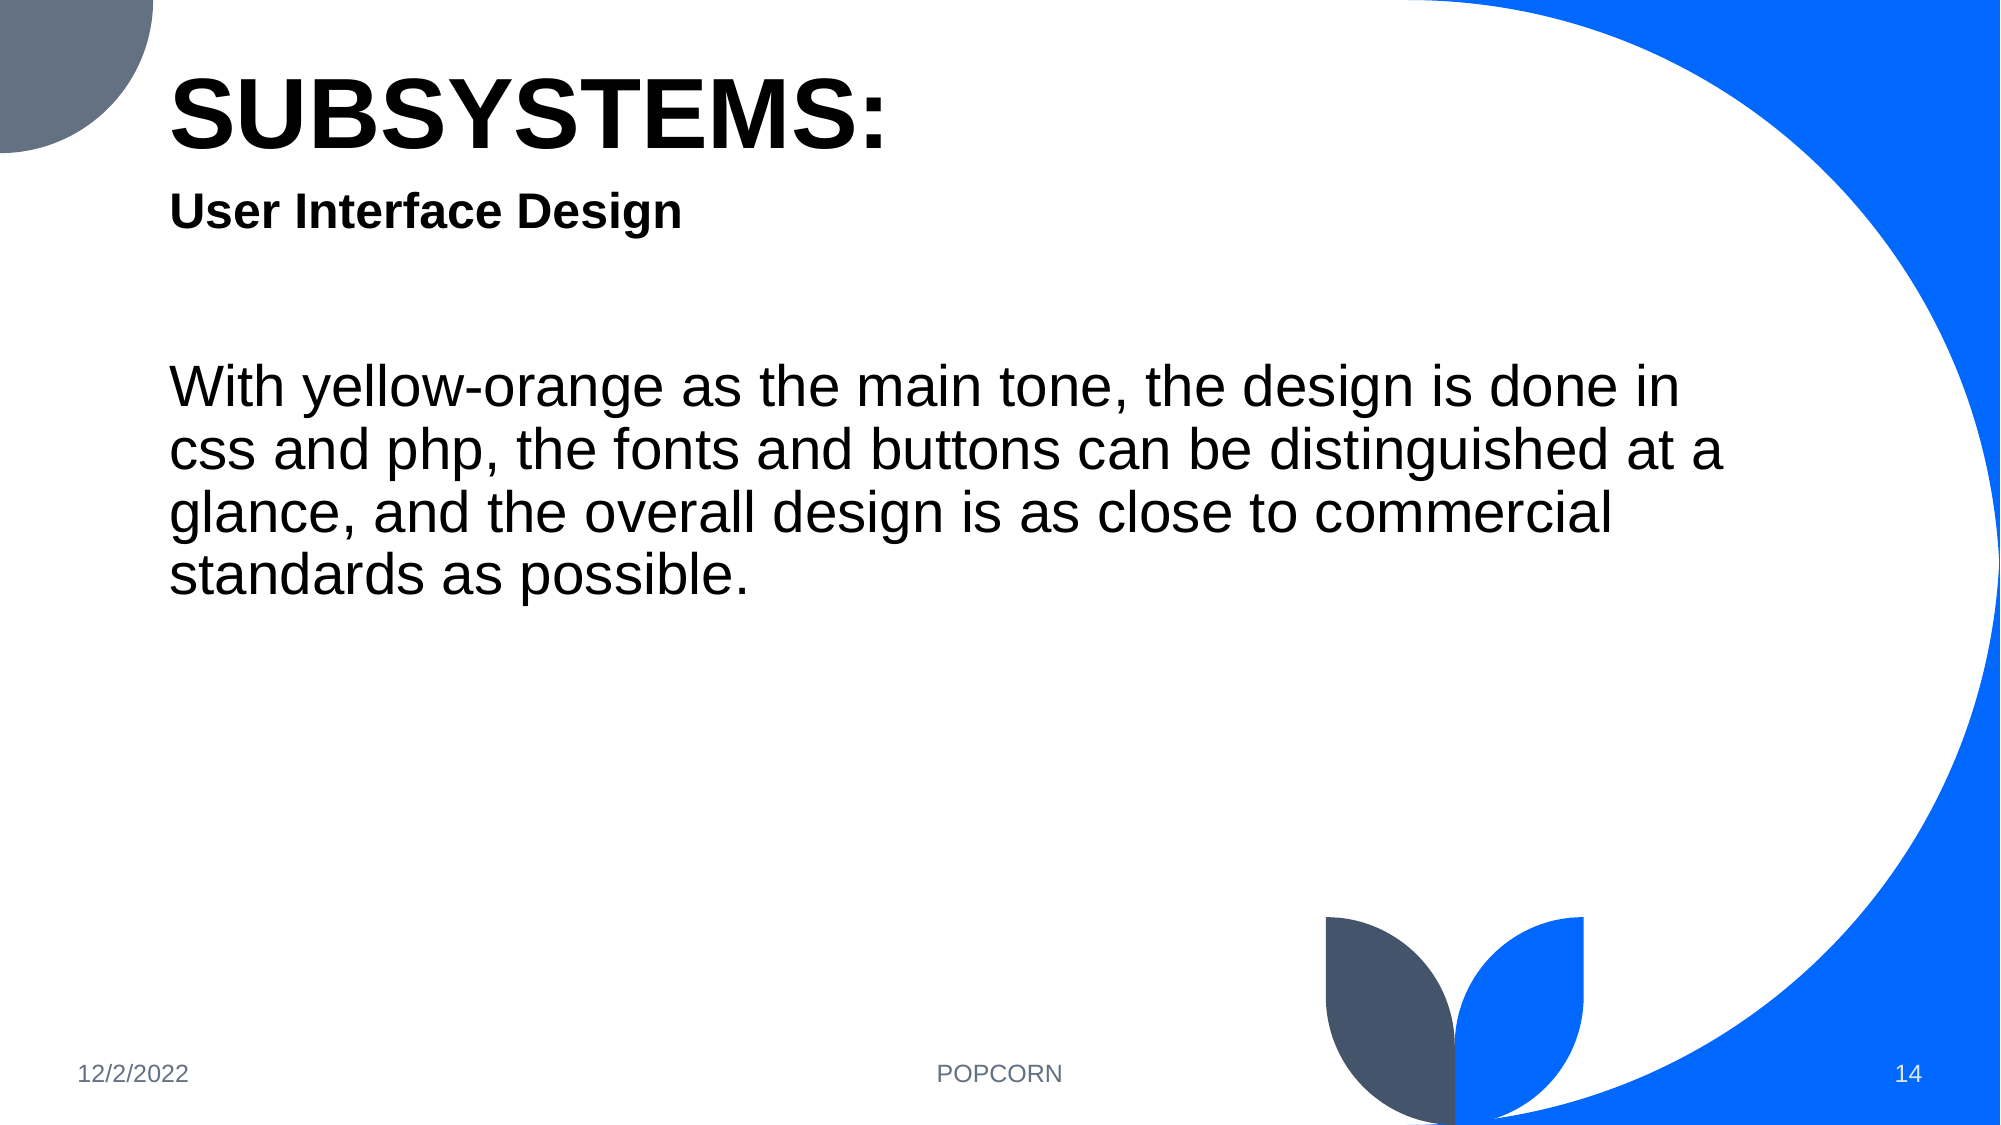

# SUBSYSTEMS:
User Interface Design
With yellow-orange as the main tone, the design is done in css and php, the fonts and buttons can be distinguished at a glance, and the overall design is as close to commercial standards as possible.
12/2/2022
POPCORN
14